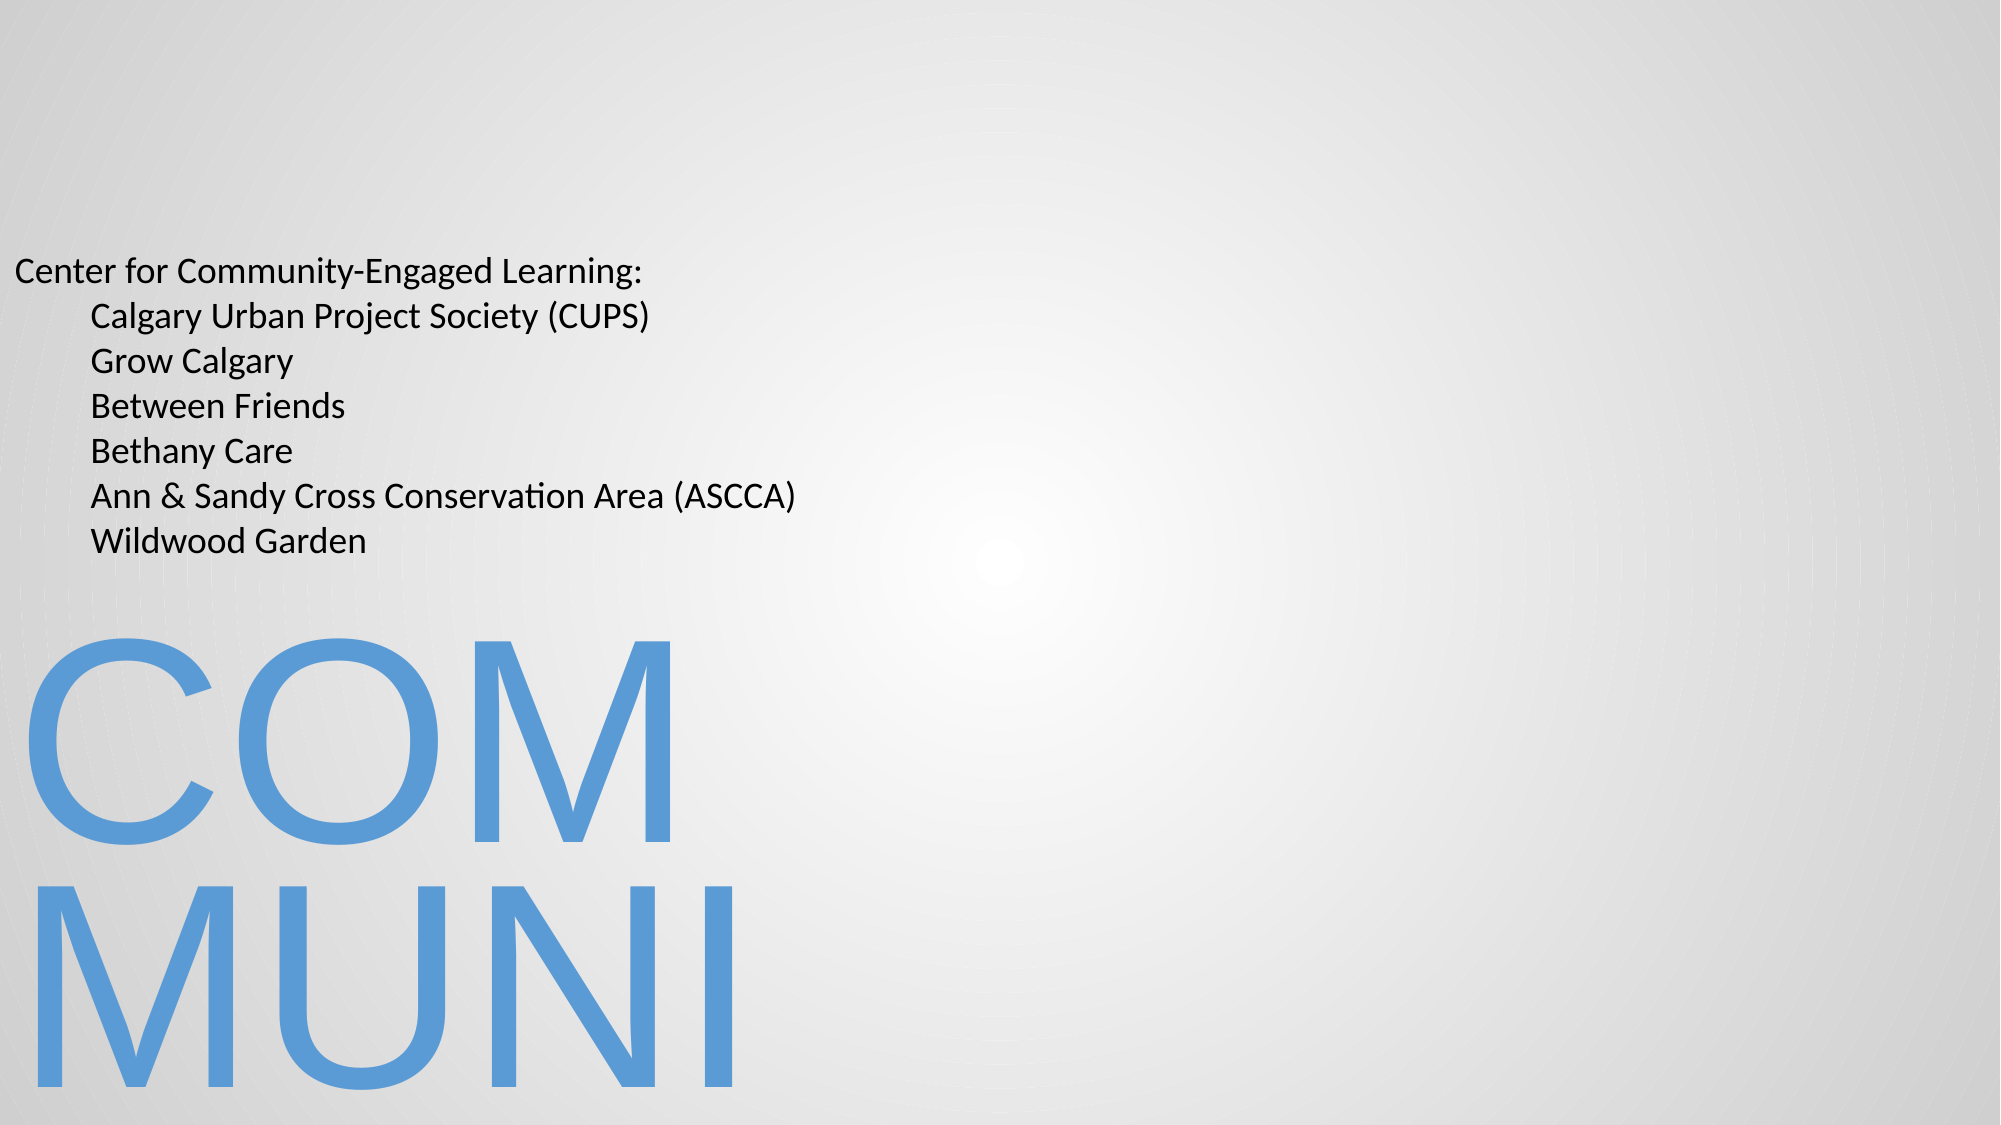

Center for Community-Engaged Learning:
Calgary Urban Project Society (CUPS)
Grow Calgary
Between Friends
Bethany Care
Ann & Sandy Cross Conservation Area (ASCCA)
Wildwood Garden
community project